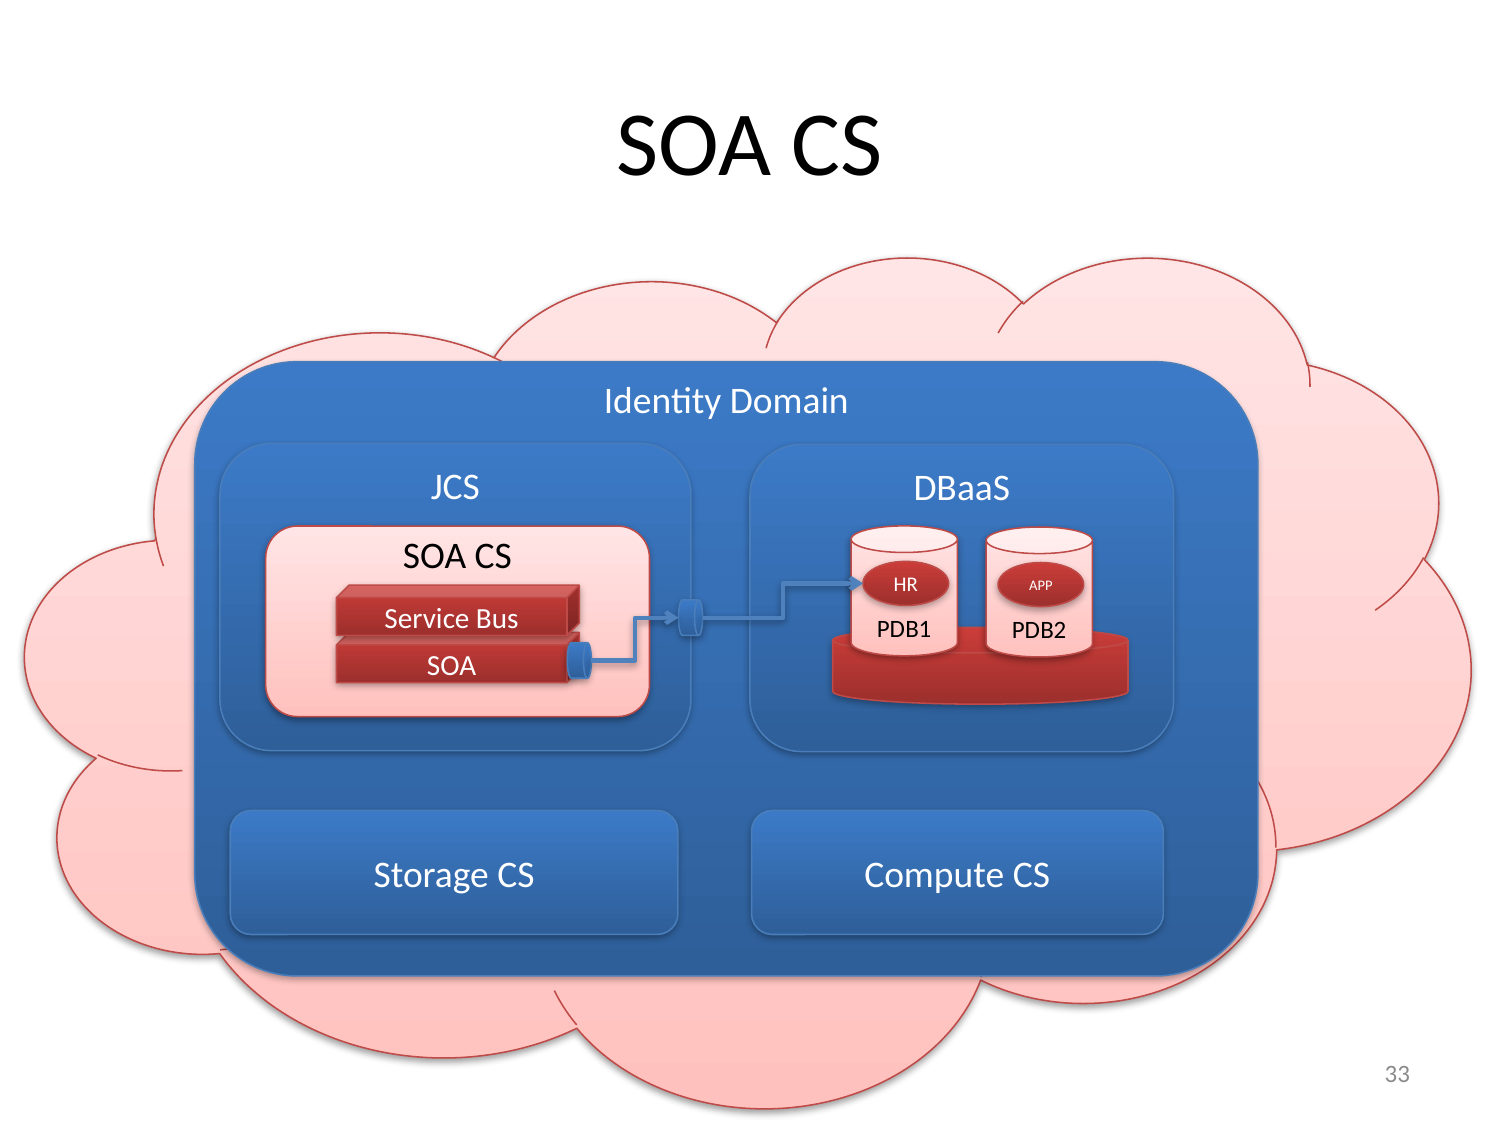

# SOA CS

Identity Domain

JCS

DBaaS

PDB1

SOA CS

PDB2
HR
APP
Service Bus

SOA

Storage CS

Compute CS

33